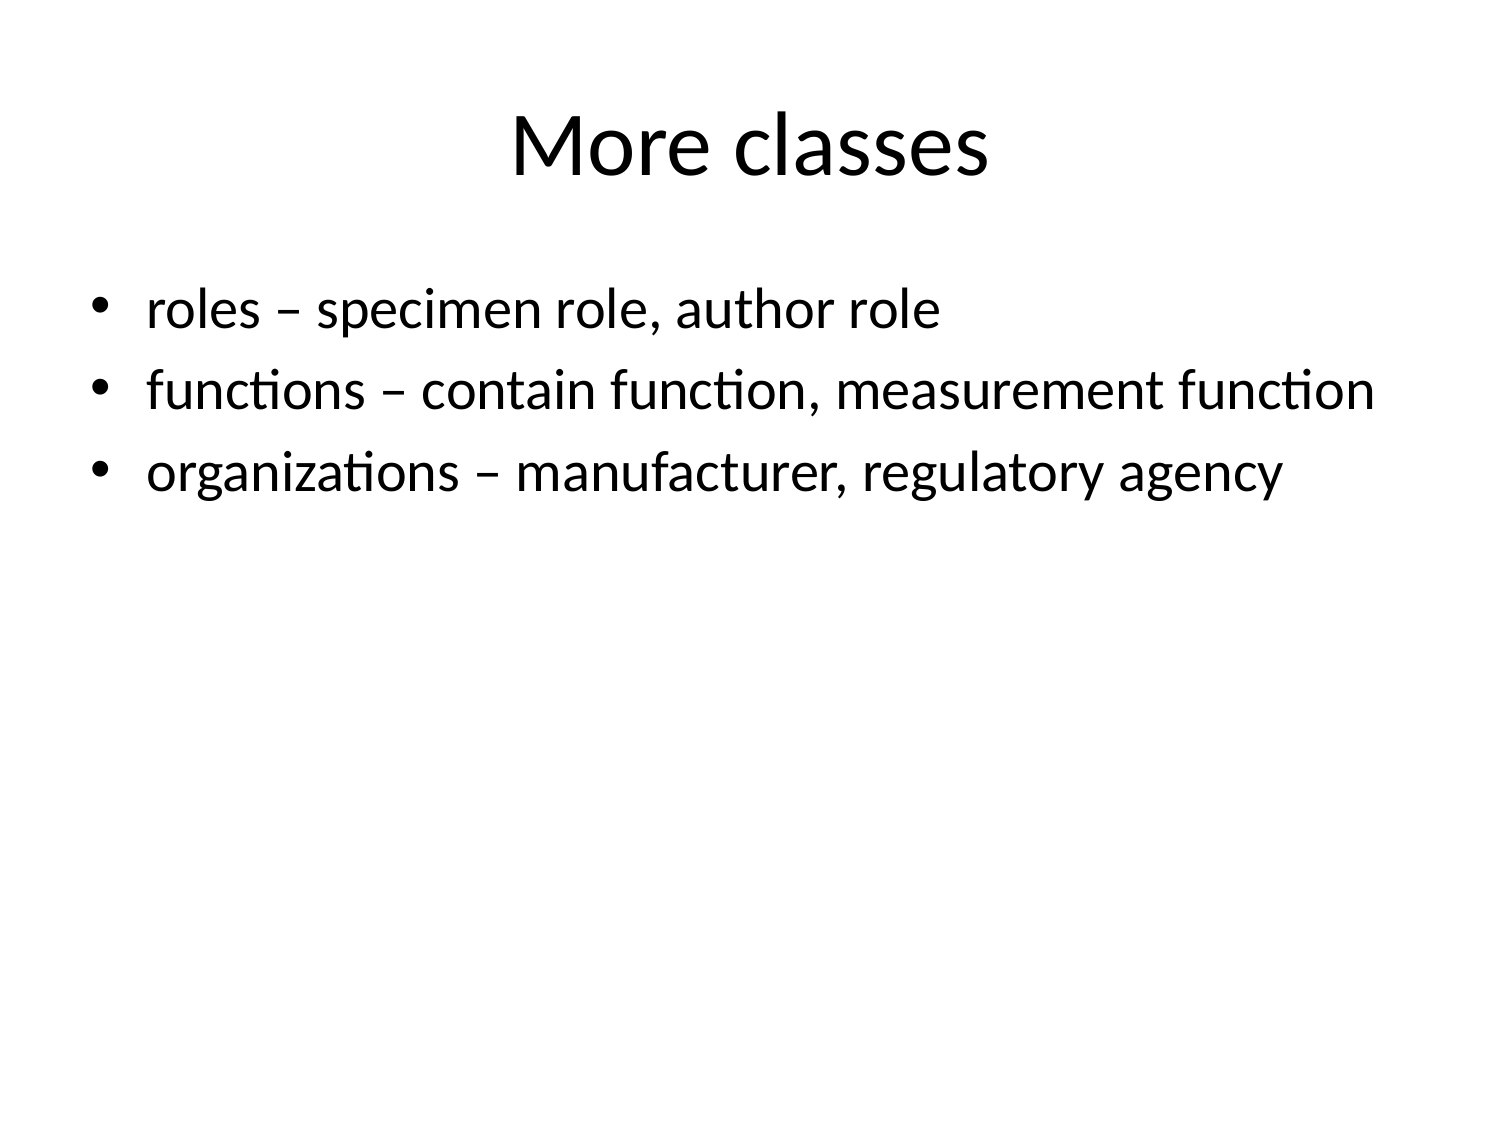

# More classes
roles – specimen role, author role
functions – contain function, measurement function
organizations – manufacturer, regulatory agency